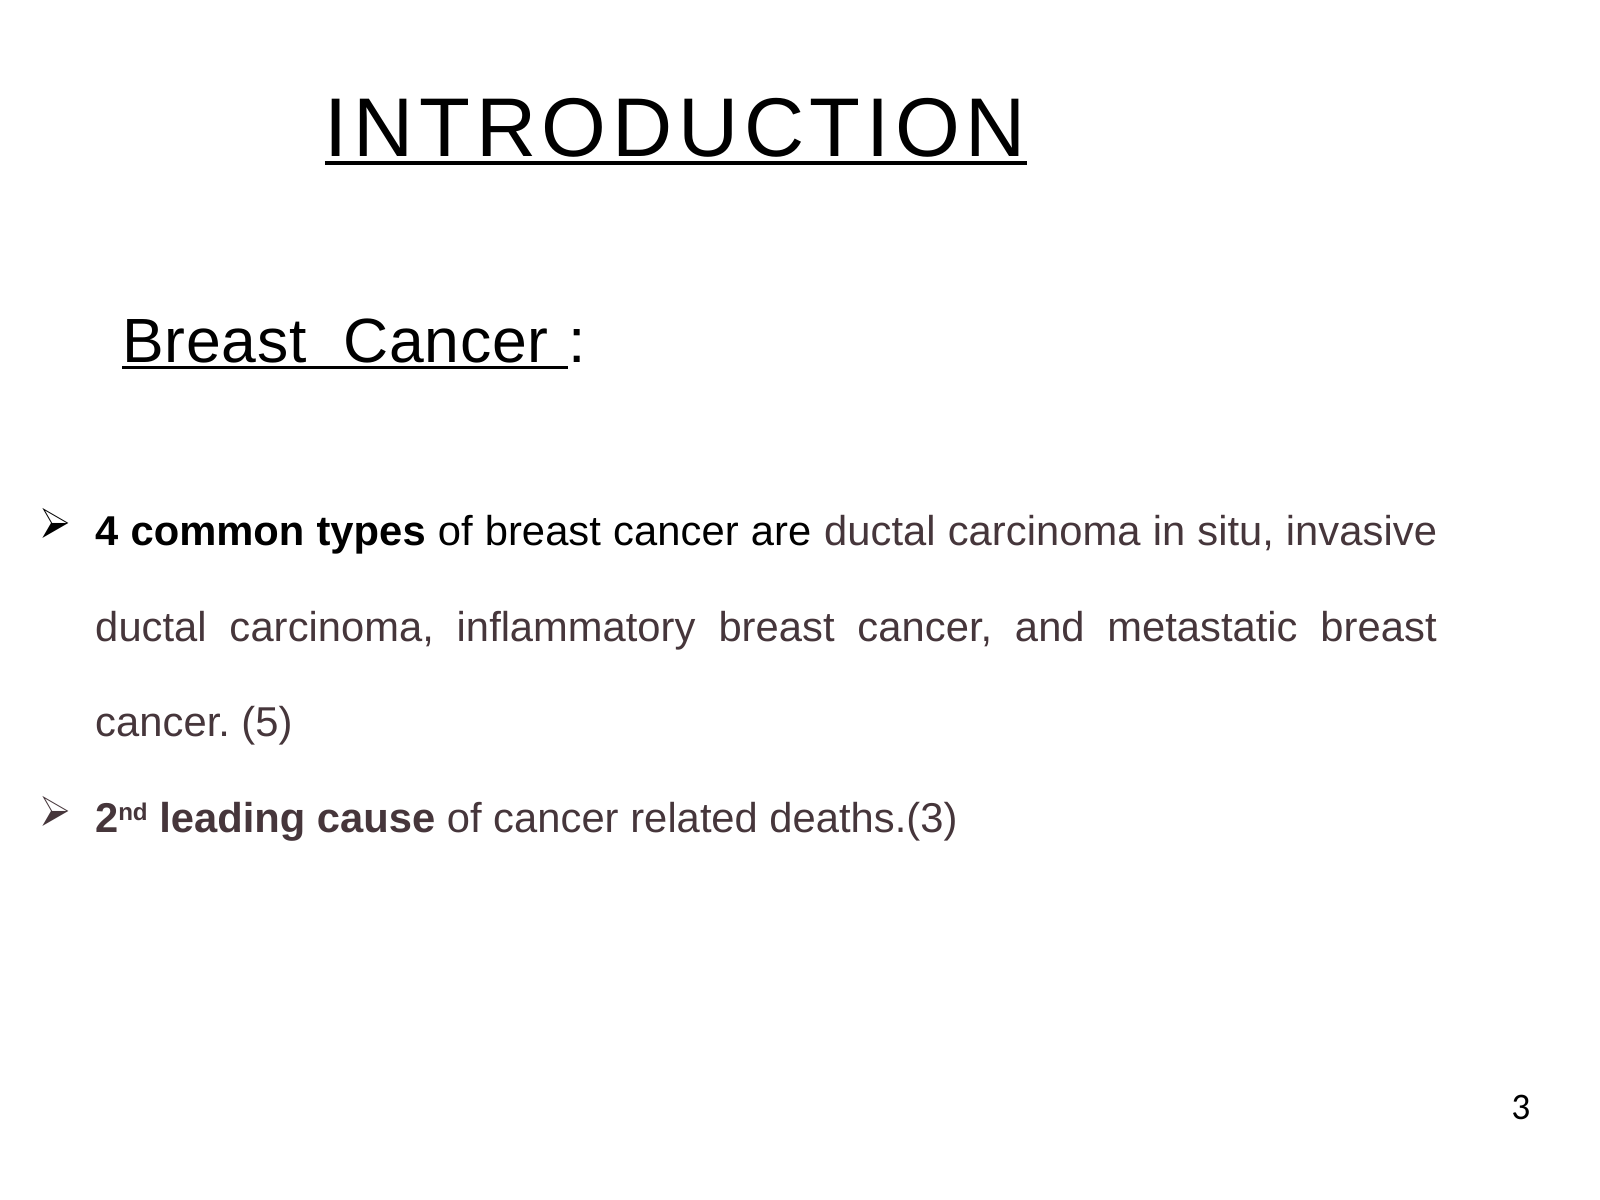

INTRODUCTION
Breast  Cancer :
4 common types of breast cancer are ductal carcinoma in situ, invasive ductal carcinoma, inflammatory breast cancer, and metastatic breast cancer. (5)
2nd leading cause of cancer related deaths.(3)

3